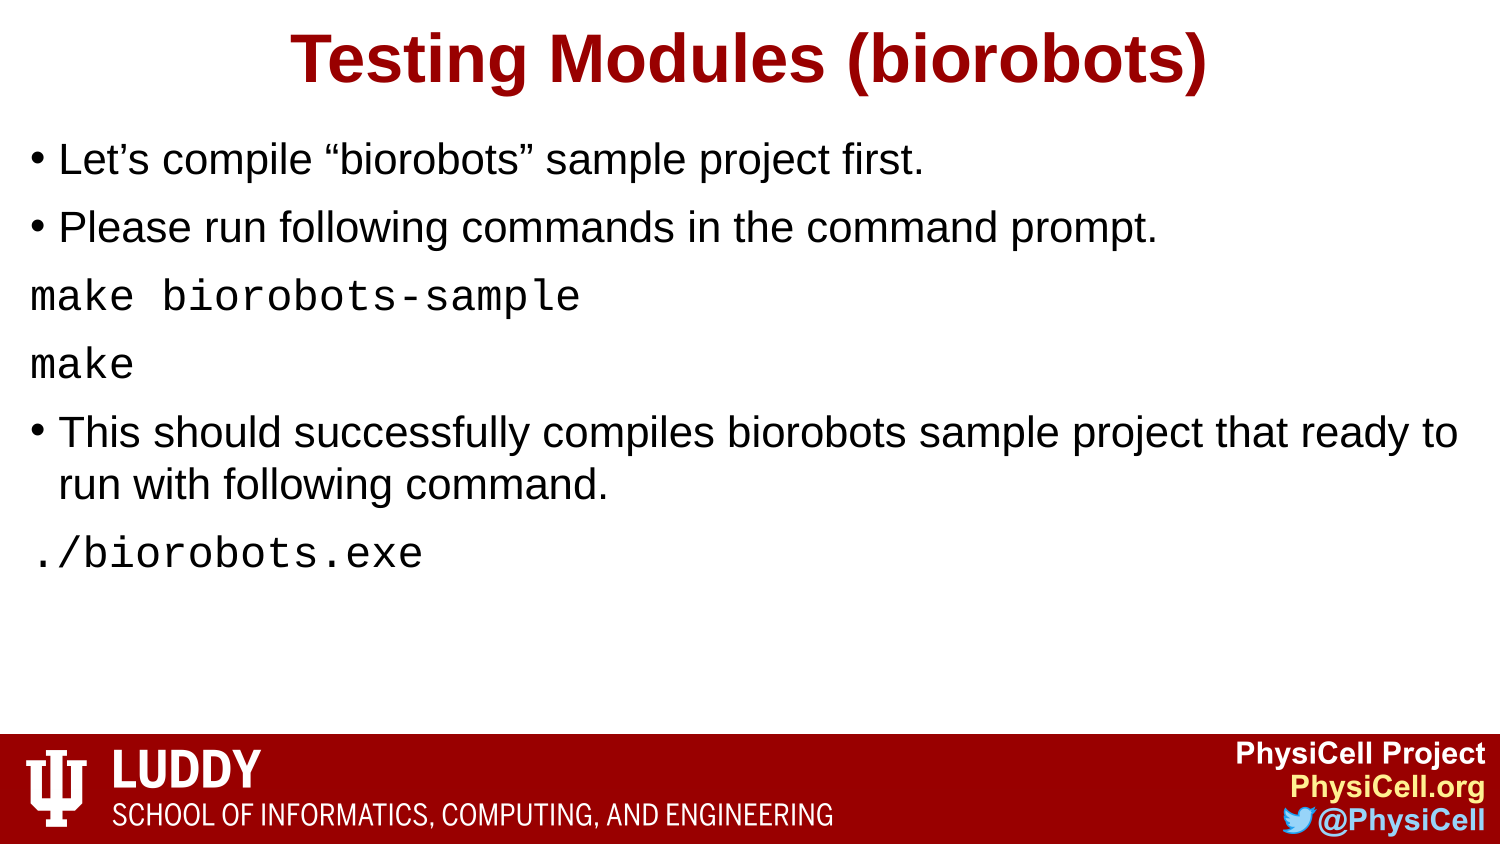

# Testing Modules (biorobots)
Let’s compile “biorobots” sample project first.
Please run following commands in the command prompt.
make biorobots-sample
make
This should successfully compiles biorobots sample project that ready to run with following command.
./biorobots.exe